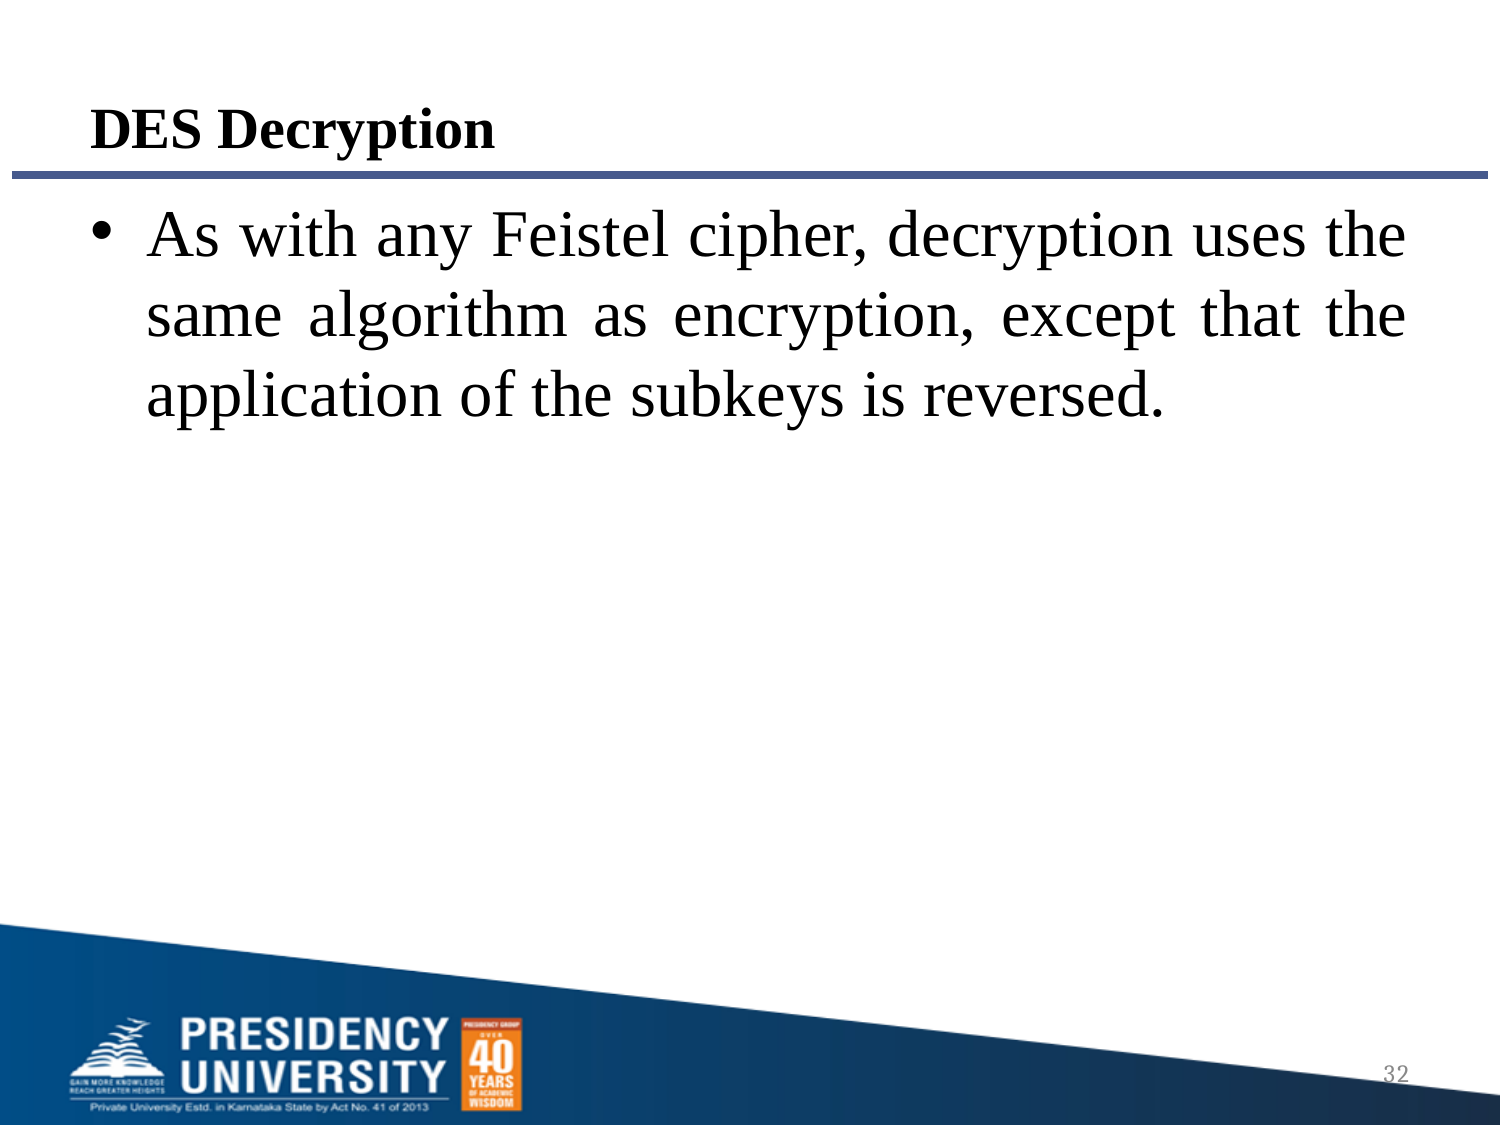

# DES Decryption
As with any Feistel cipher, decryption uses the same algorithm as encryption, except that the application of the subkeys is reversed.

32